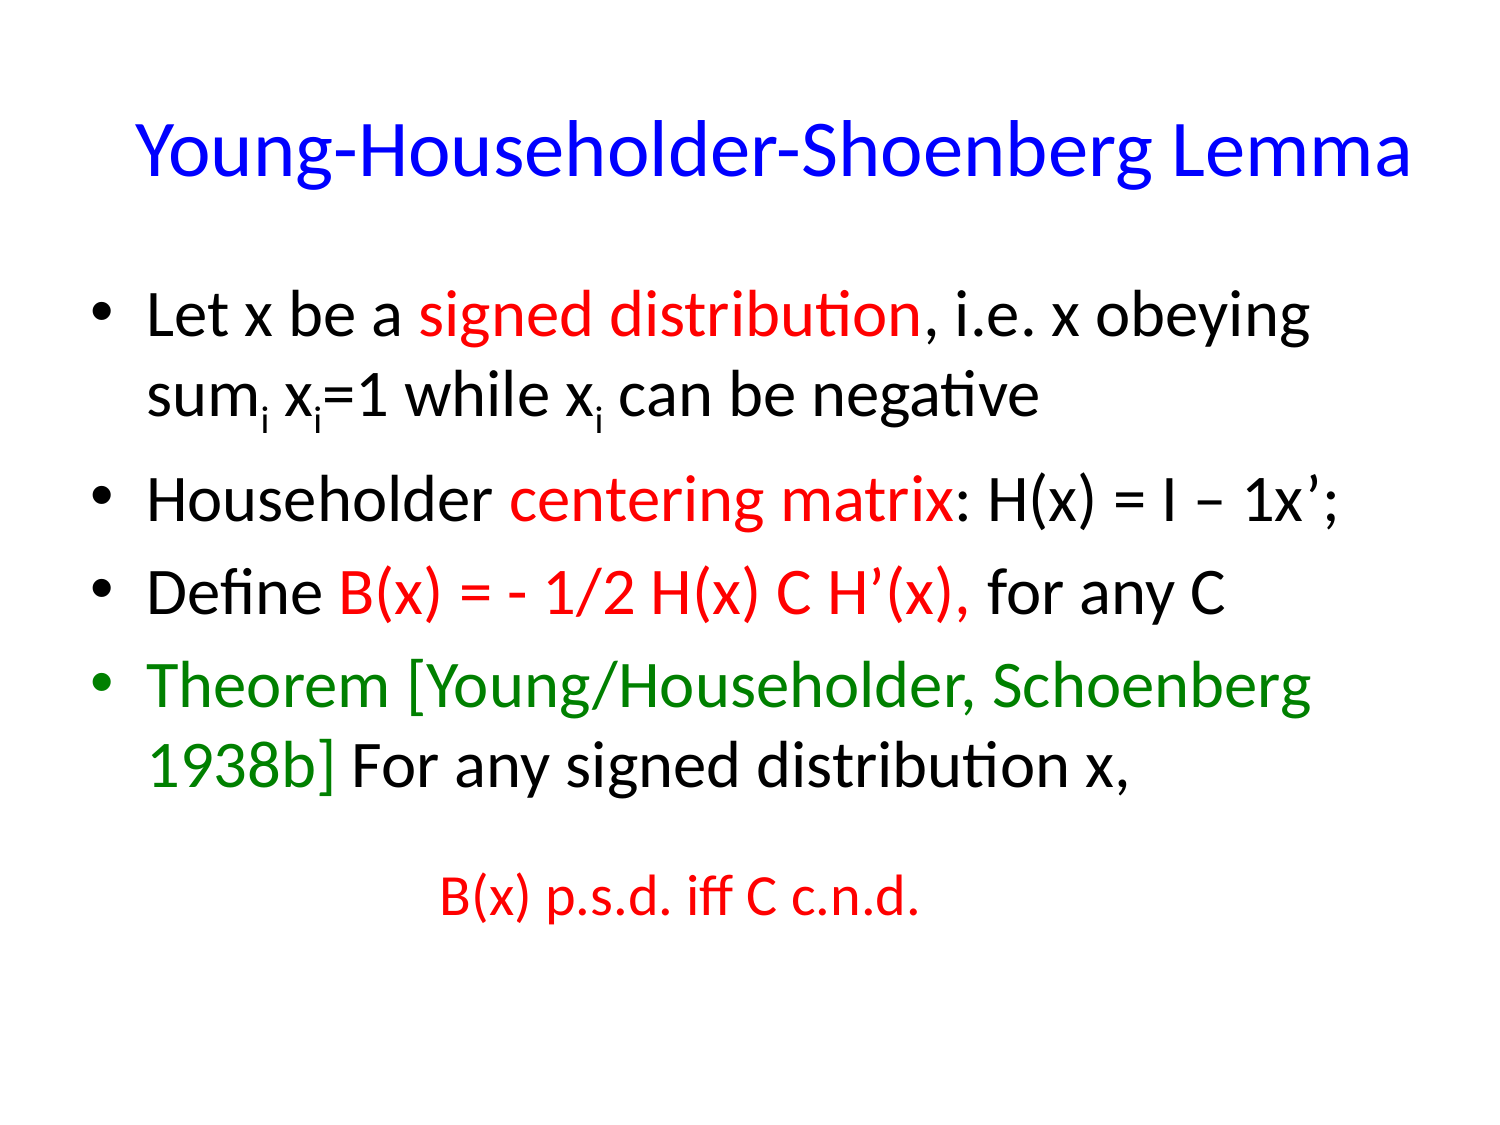

# Young-Householder-Shoenberg Lemma
Let x be a signed distribution, i.e. x obeying sumi xi=1 while xi can be negative
Householder centering matrix: H(x) = I – 1x’;
Define B(x) = - 1/2 H(x) C H’(x), for any C
Theorem [Young/Householder, Schoenberg 1938b] For any signed distribution x,

B(x) p.s.d. iff C c.n.d.